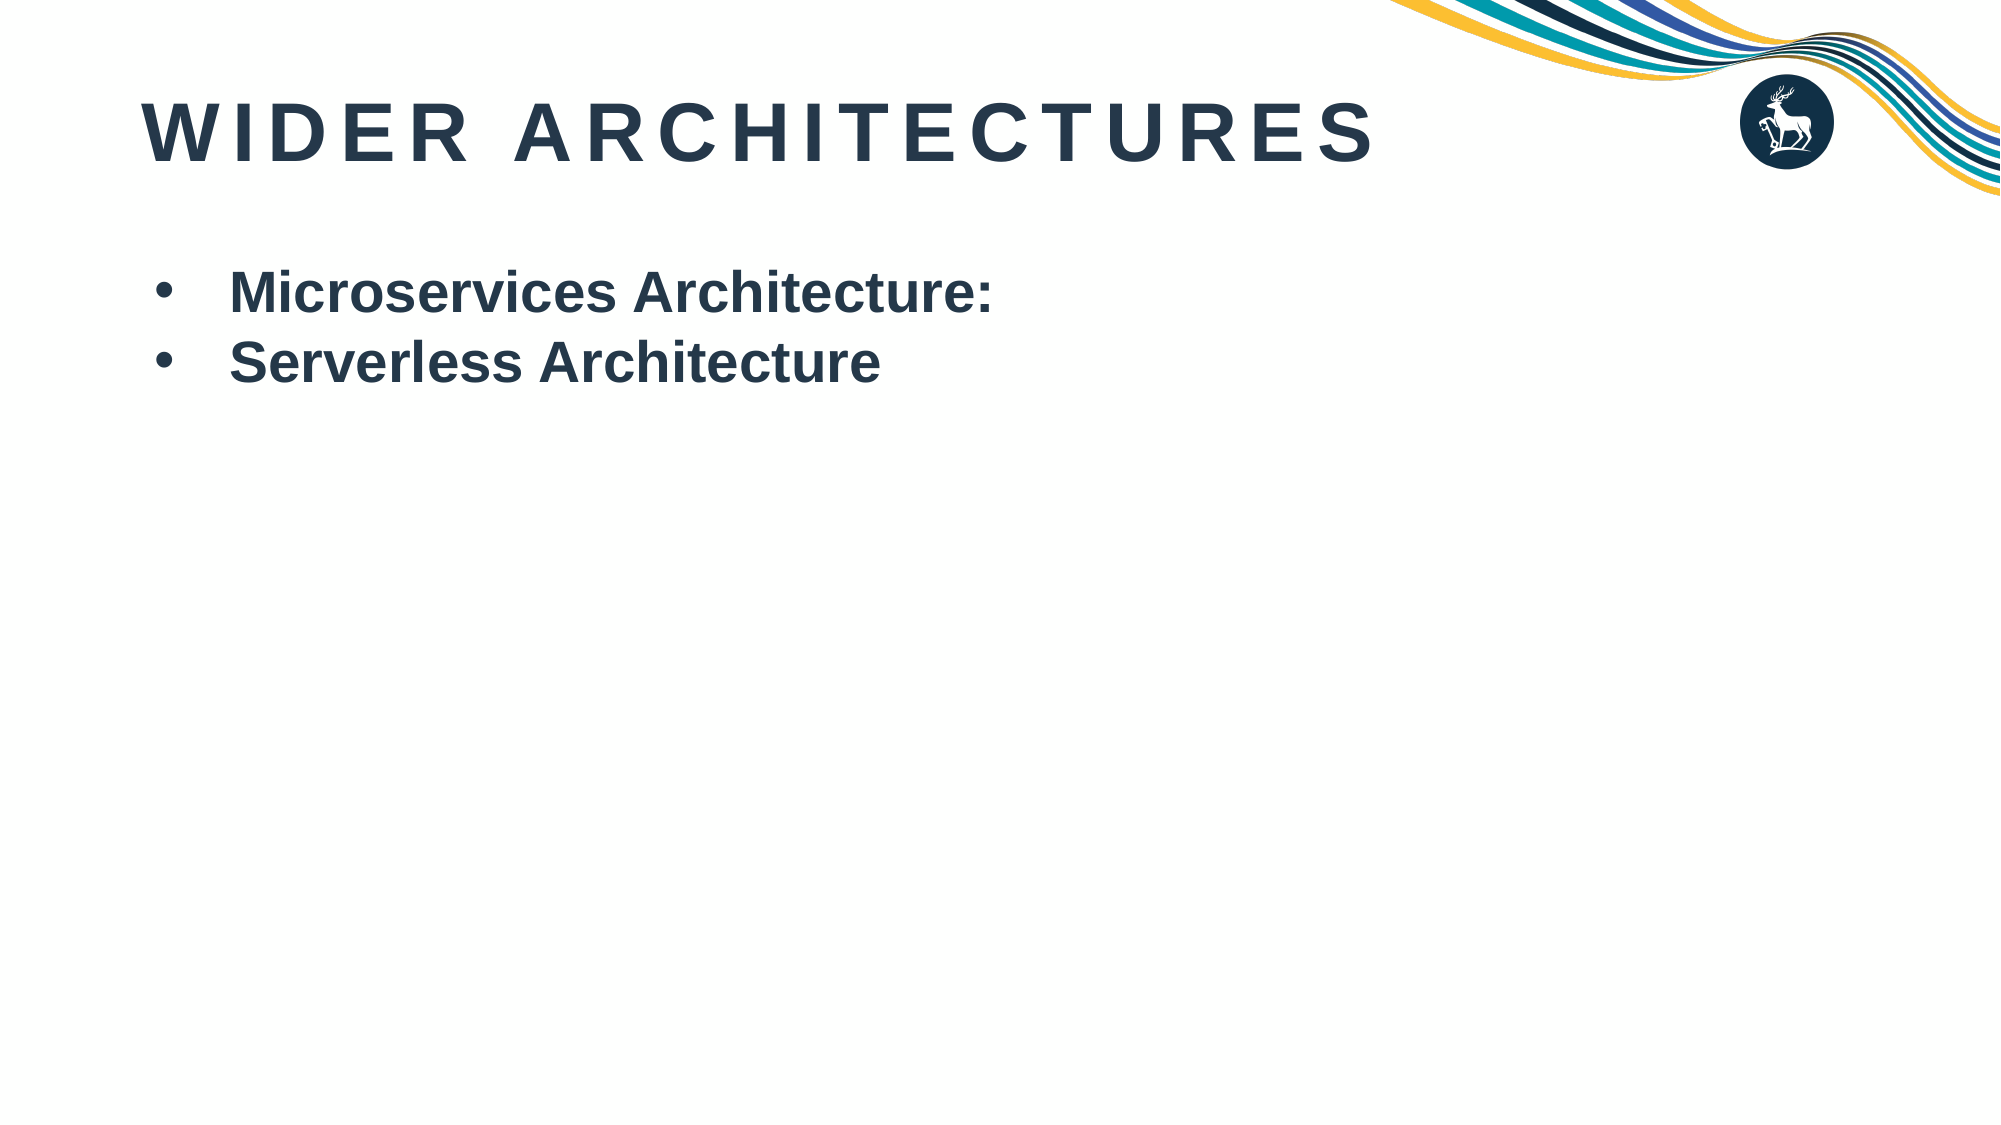

# Wider Architectures
Microservices Architecture:
Serverless Architecture